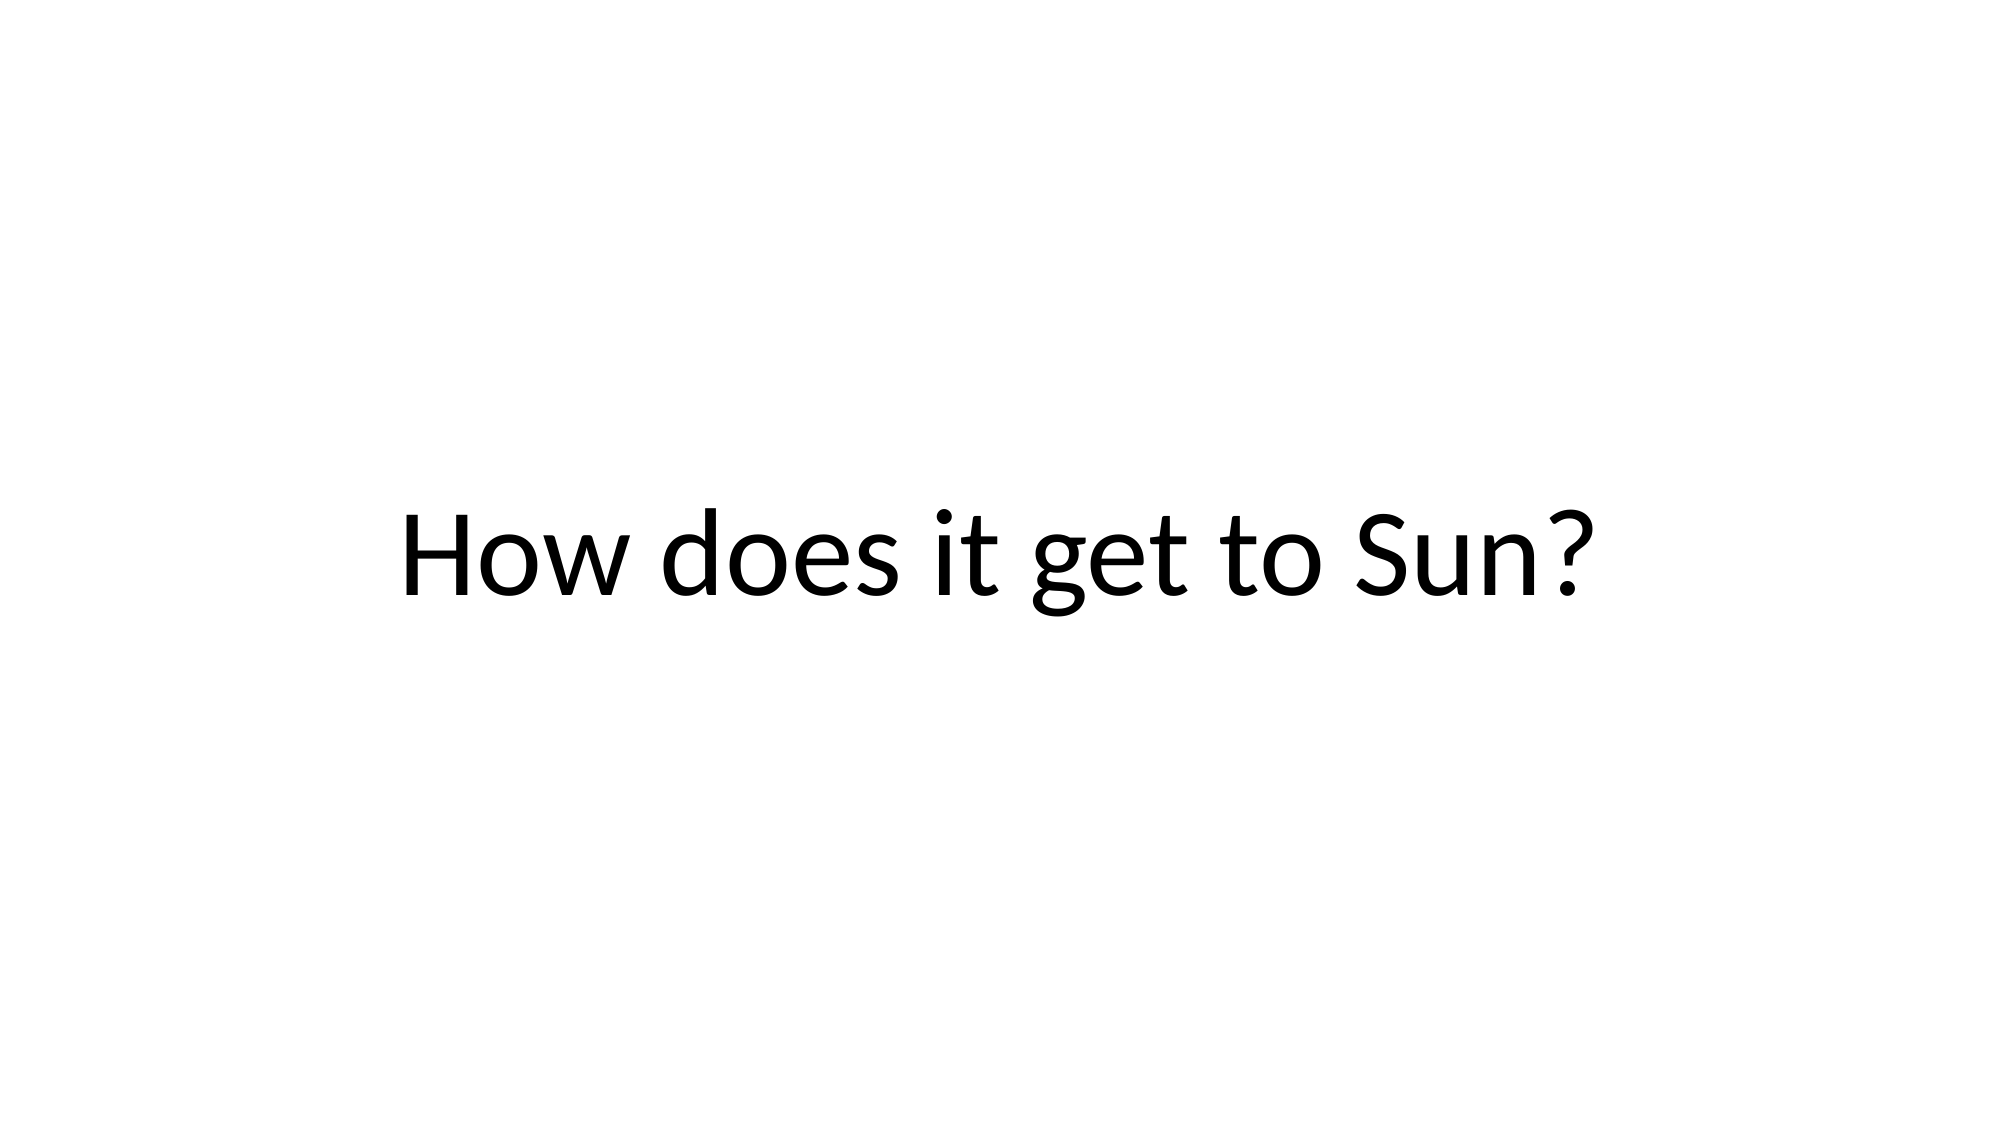

# How does it get to Sun?